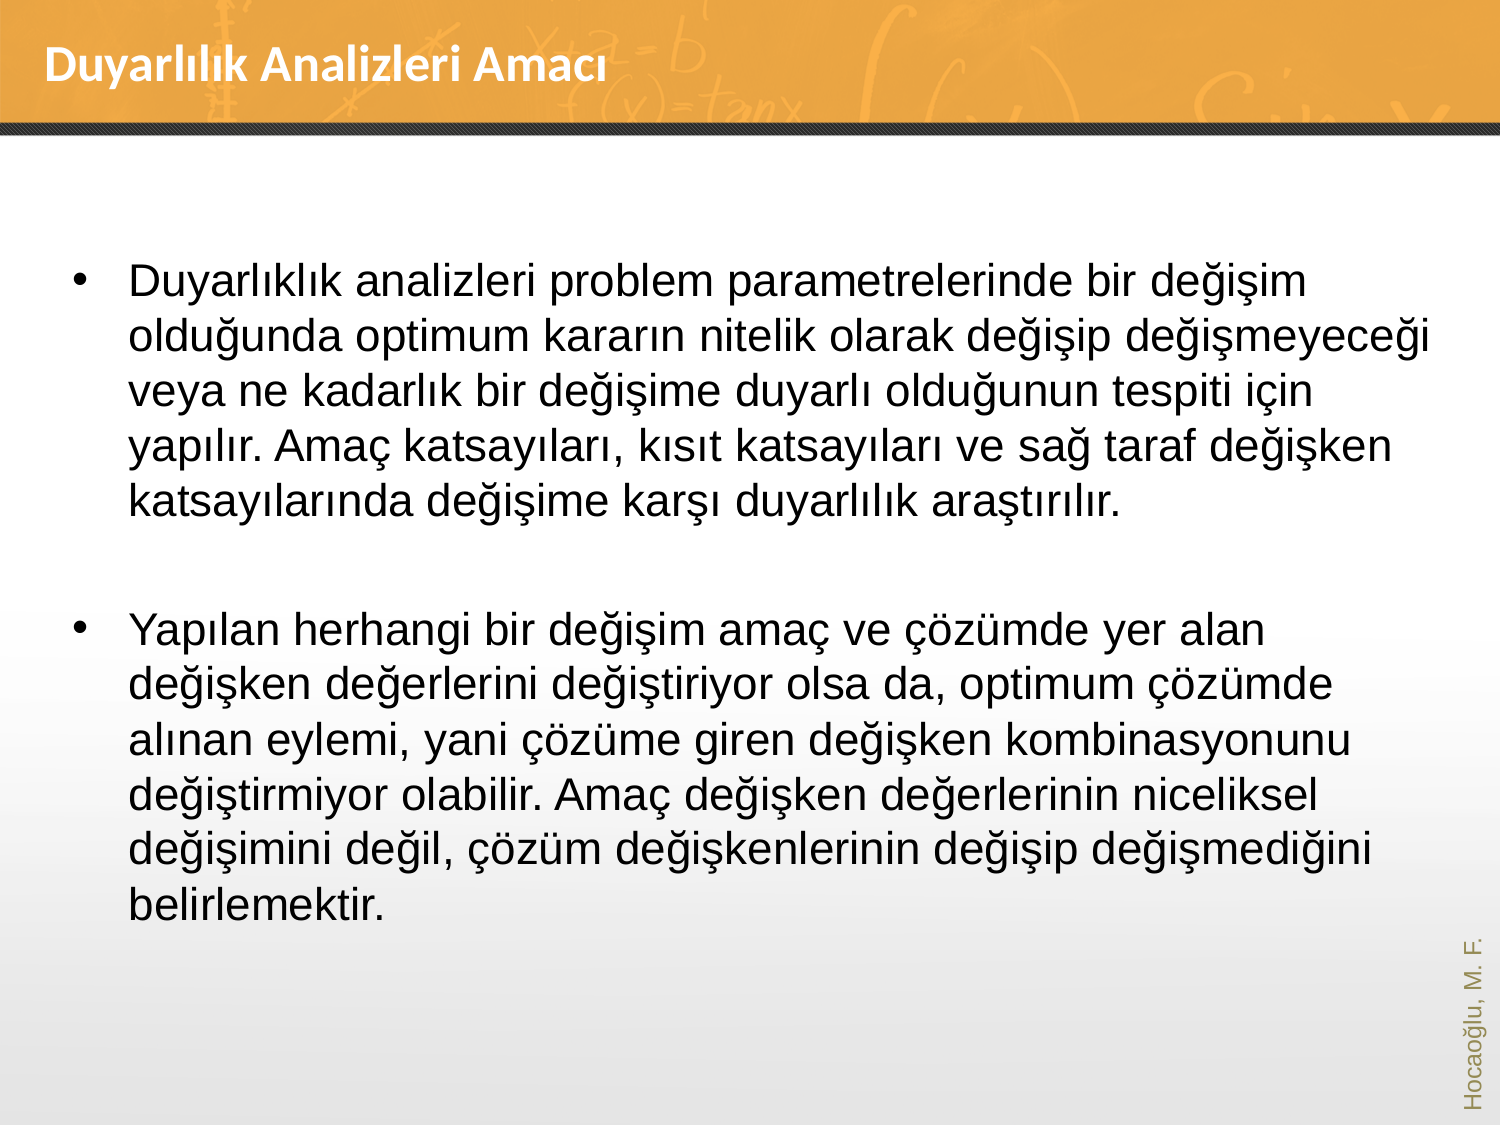

# Duyarlılık Analizleri Amacı
Duyarlıklık analizleri problem parametrelerinde bir değişim olduğunda optimum kararın nitelik olarak değişip değişmeyeceği veya ne kadarlık bir değişime duyarlı olduğunun tespiti için yapılır. Amaç katsayıları, kısıt katsayıları ve sağ taraf değişken katsayılarında değişime karşı duyarlılık araştırılır.

Yapılan herhangi bir değişim amaç ve çözümde yer alan değişken değerlerini değiştiriyor olsa da, optimum çözümde alınan eylemi, yani çözüme giren değişken kombinasyonunu değiştirmiyor olabilir. Amaç değişken değerlerinin niceliksel değişimini değil, çözüm değişkenlerinin değişip değişmediğini belirlemektir.